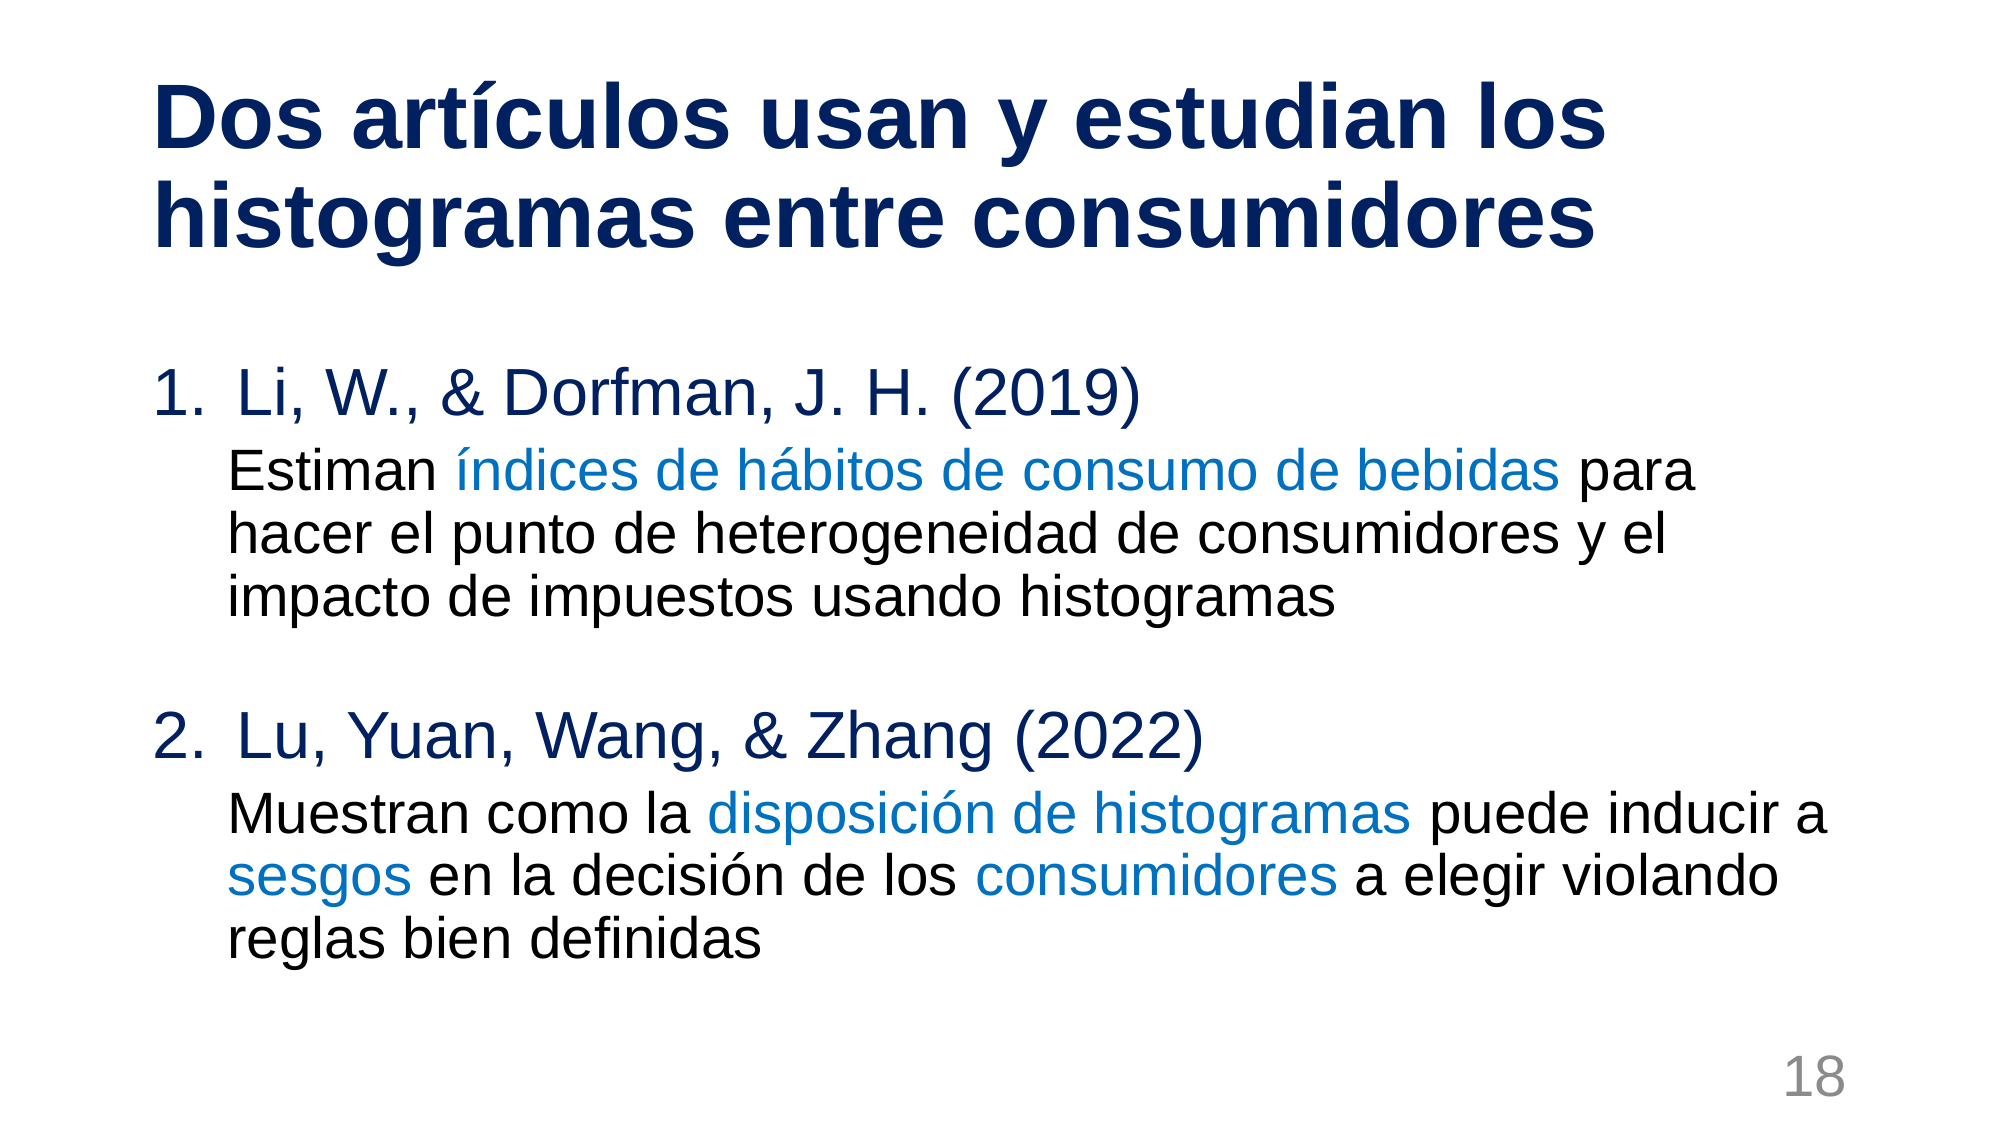

# Dos artículos usan y estudian los histogramas entre consumidores

Li, W., & Dorfman, J. H. (2019)
Estiman índices de hábitos de consumo de bebidas para hacer el punto de heterogeneidad de consumidores y el impacto de impuestos usando histogramas

Lu, Yuan, Wang, & Zhang (2022)
Muestran como la disposición de histogramas puede inducir a sesgos en la decisión de los consumidores a elegir violando reglas bien definidas

18